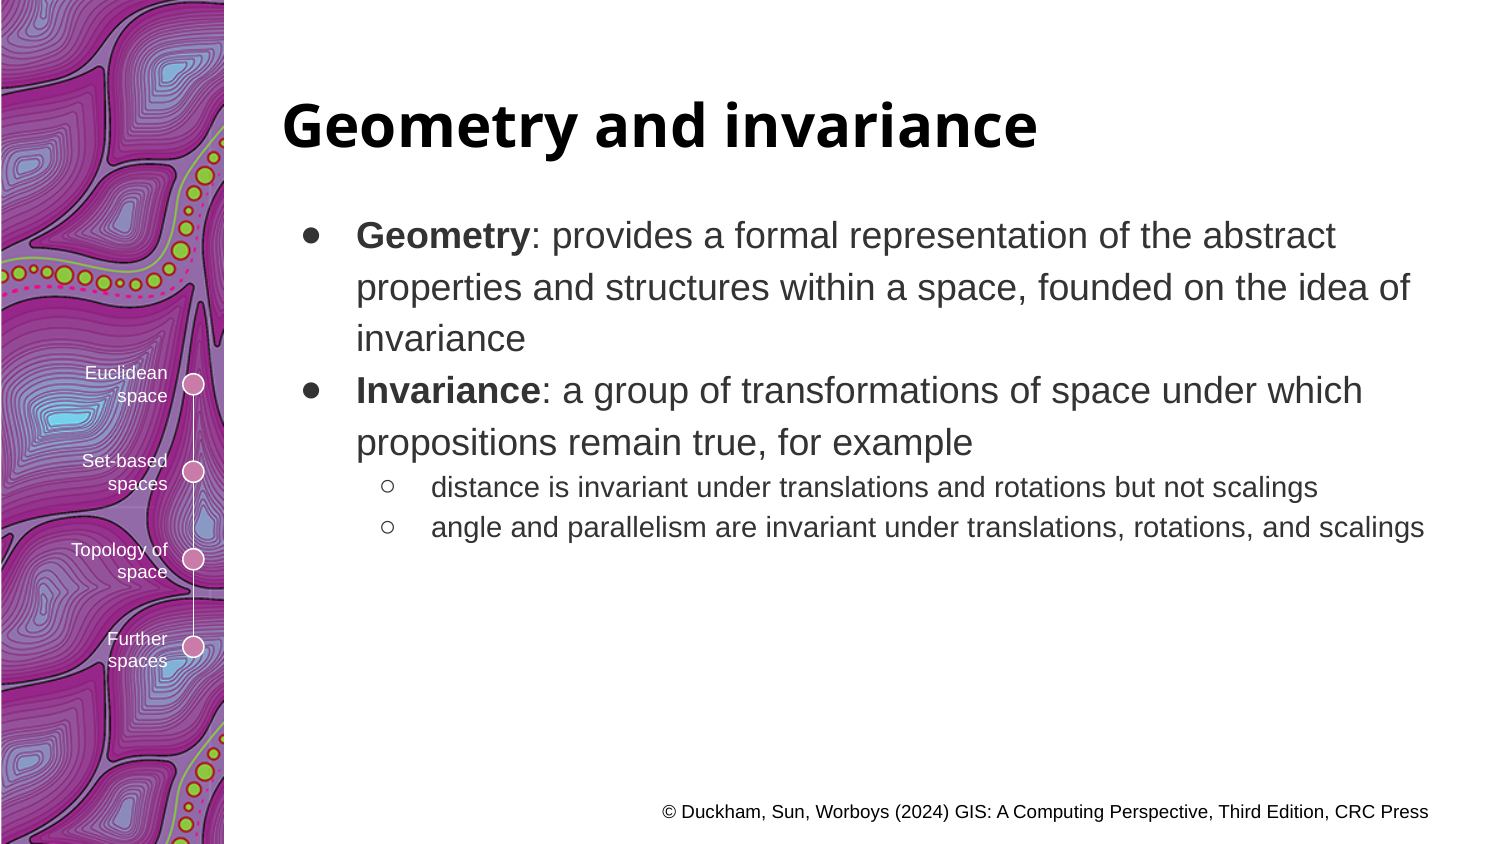

# Geometry and invariance
Geometry: provides a formal representation of the abstract properties and structures within a space, founded on the idea of invariance
Invariance: a group of transformations of space under which propositions remain true, for example
distance is invariant under translations and rotations but not scalings
angle and parallelism are invariant under translations, rotations, and scalings